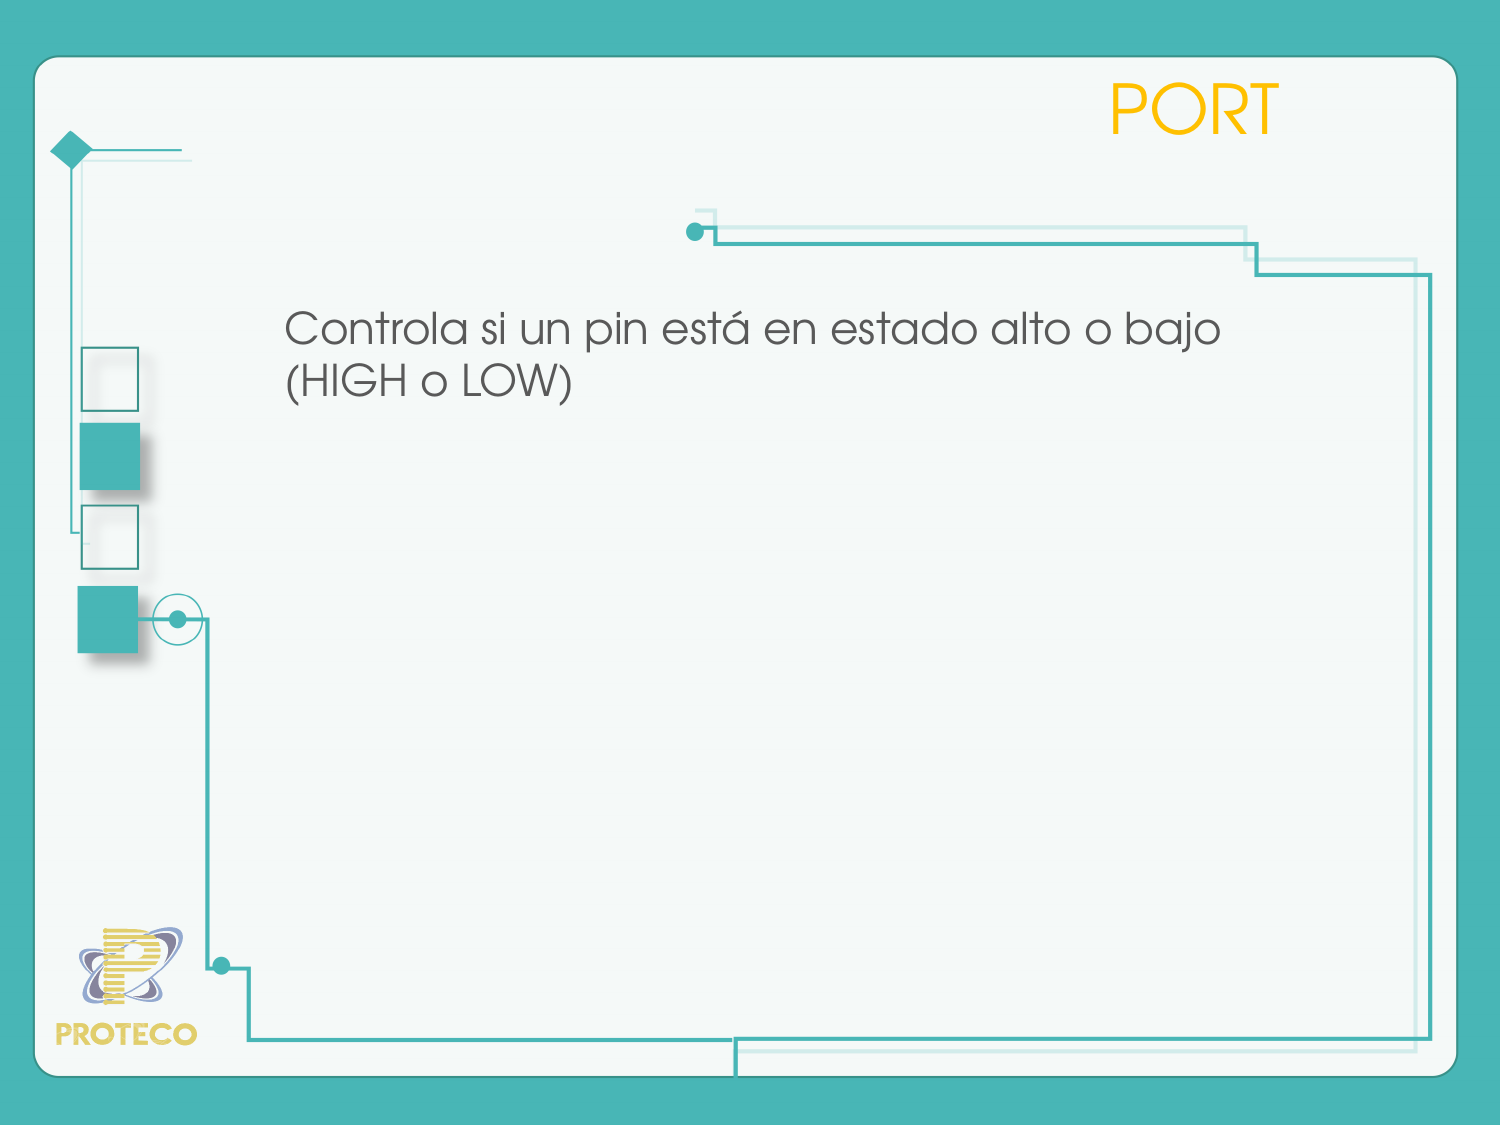

PORT
Controla si un pin está en estado alto o bajo
(HIGH o LOW)